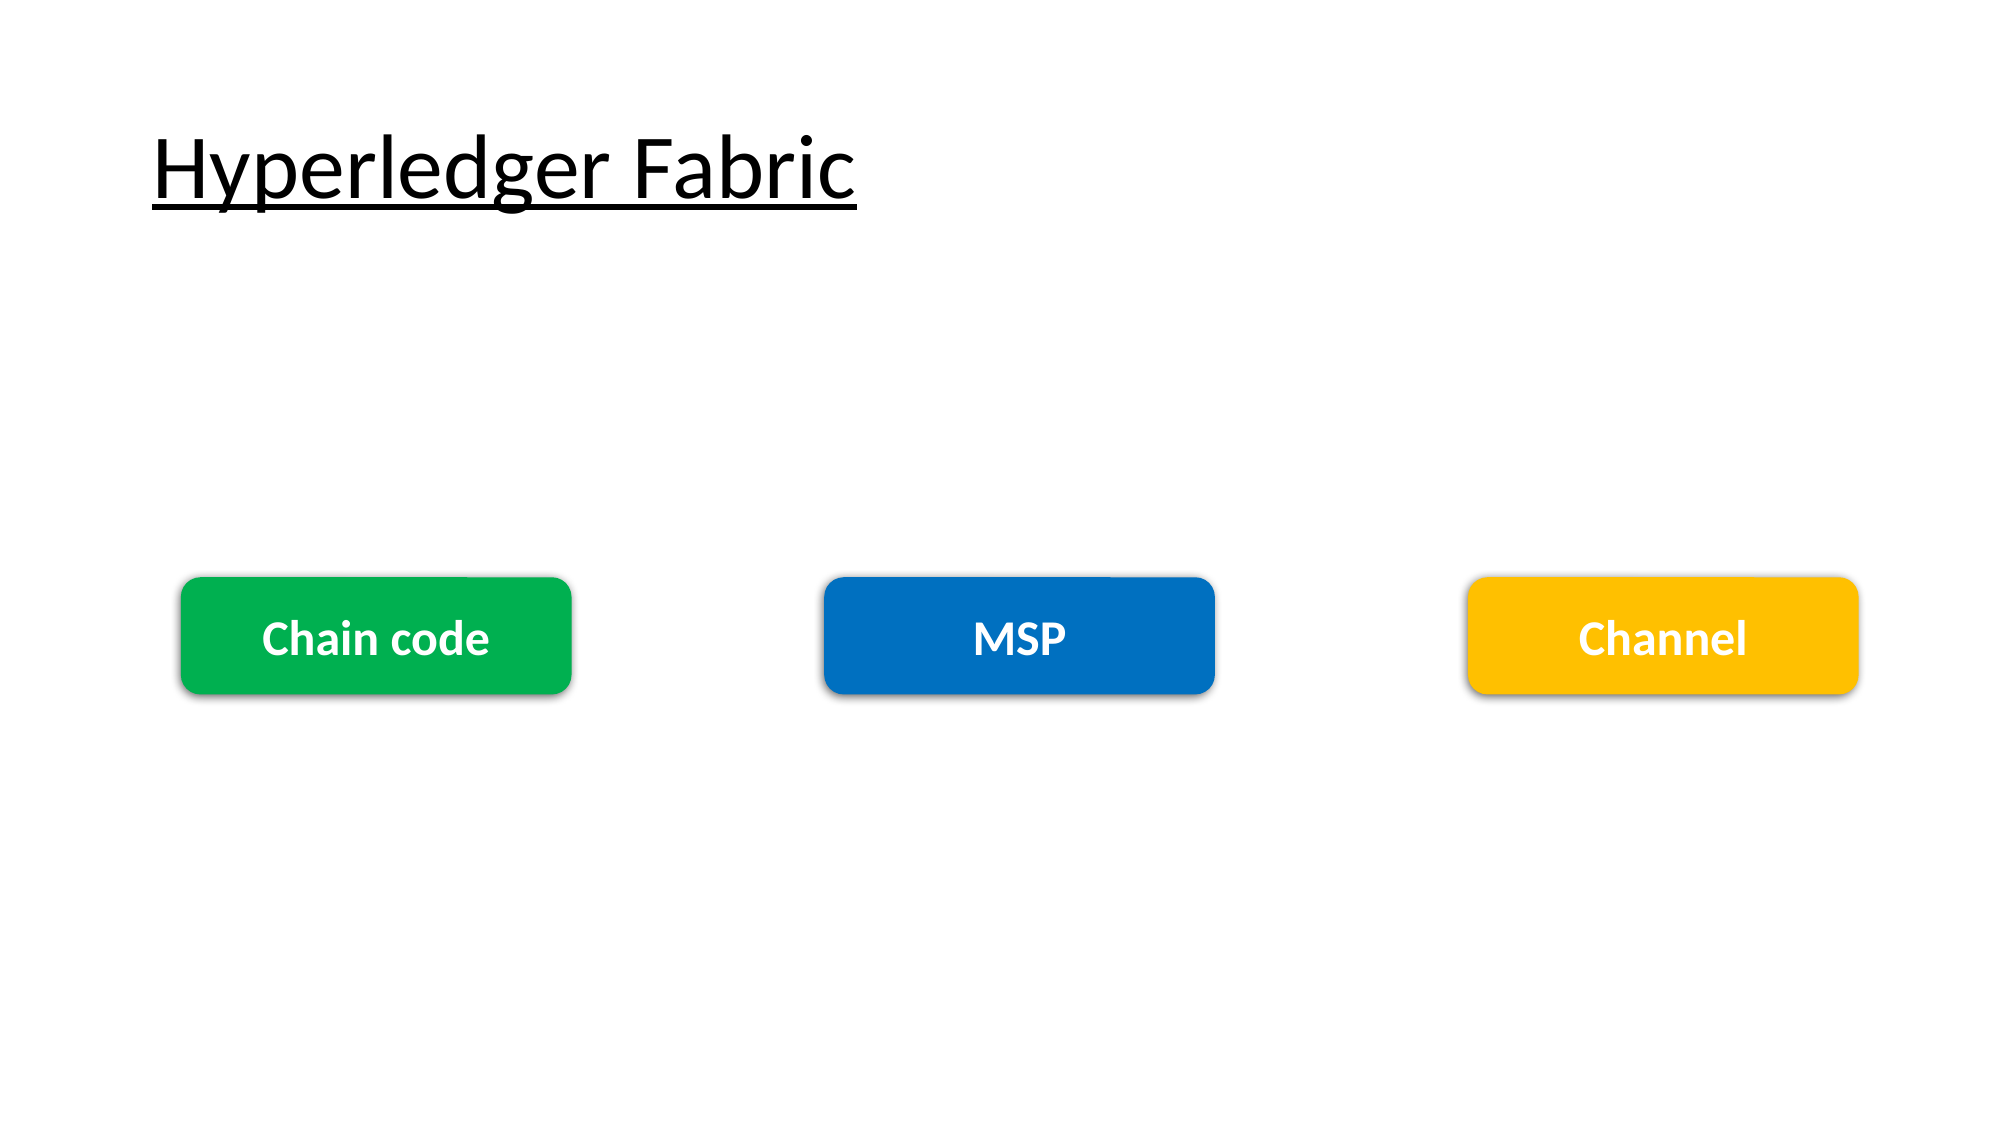

# Hyperledger Fabric
Chain code
Channel
MSP